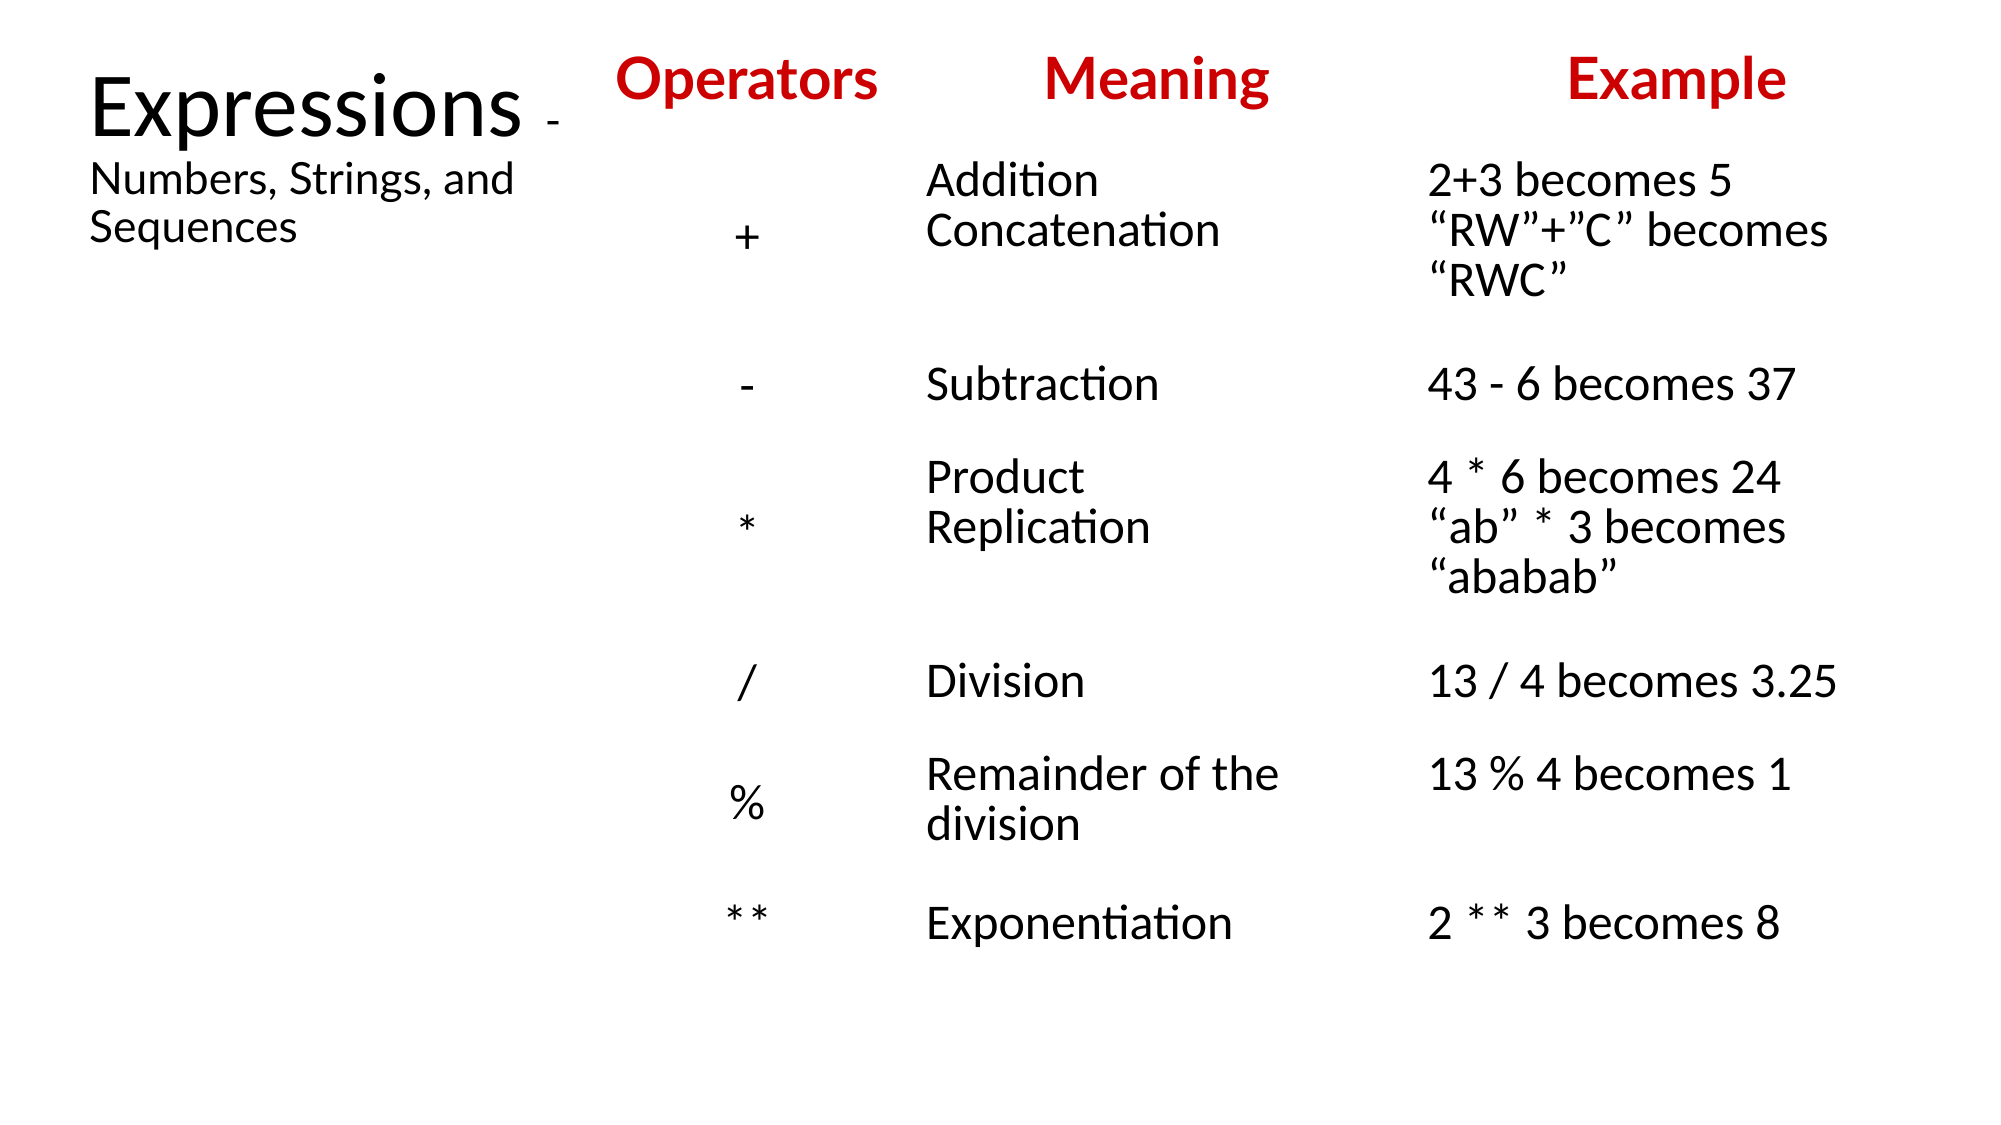

| Operators | Meaning | Example |
| --- | --- | --- |
| + | Addition Concatenation | 2+3 becomes 5 “RW”+”C” becomes “RWC” |
| - | Subtraction | 43 - 6 becomes 37 |
| \* | Product Replication | 4 \* 6 becomes 24 “ab” \* 3 becomes “ababab” |
| / | Division | 13 / 4 becomes 3.25 |
| % | Remainder of the division | 13 % 4 becomes 1 |
| \*\* | Exponentiation | 2 \*\* 3 becomes 8 |
# Expressions - Numbers, Strings, and Sequences